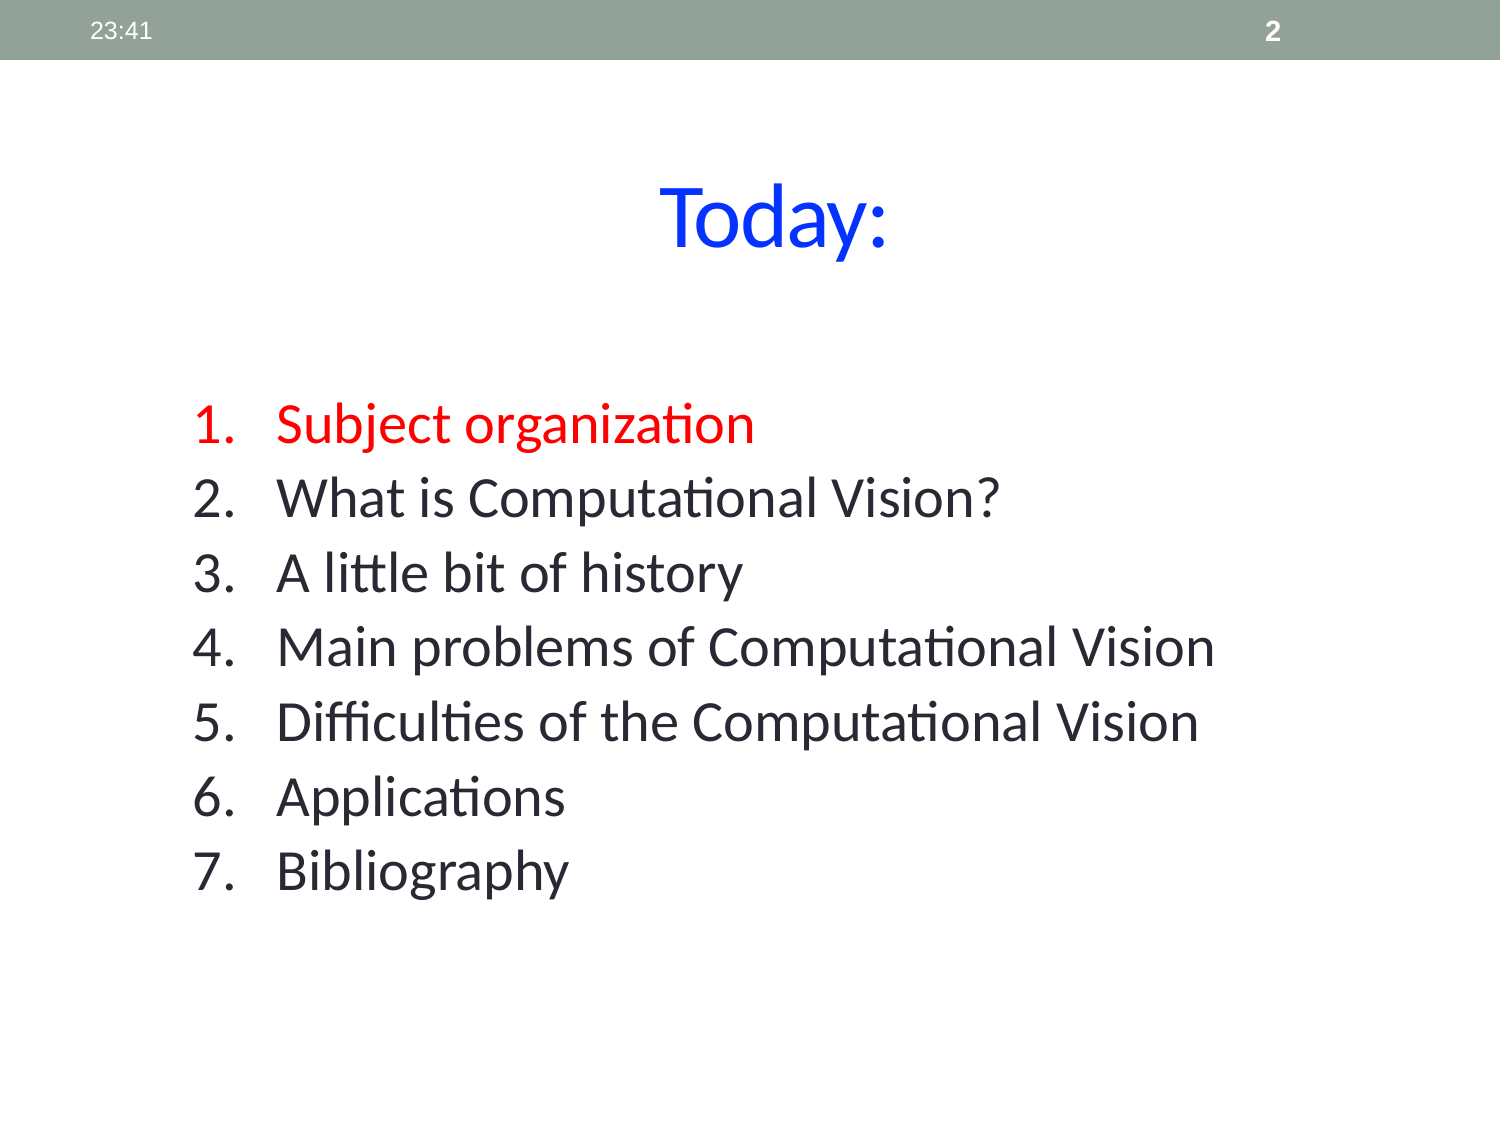

23:41
2
Today:
Subject organization
What is Computational Vision?
A little bit of history
Main problems of Computational Vision
Difficulties of the Computational Vision
Applications
Bibliography